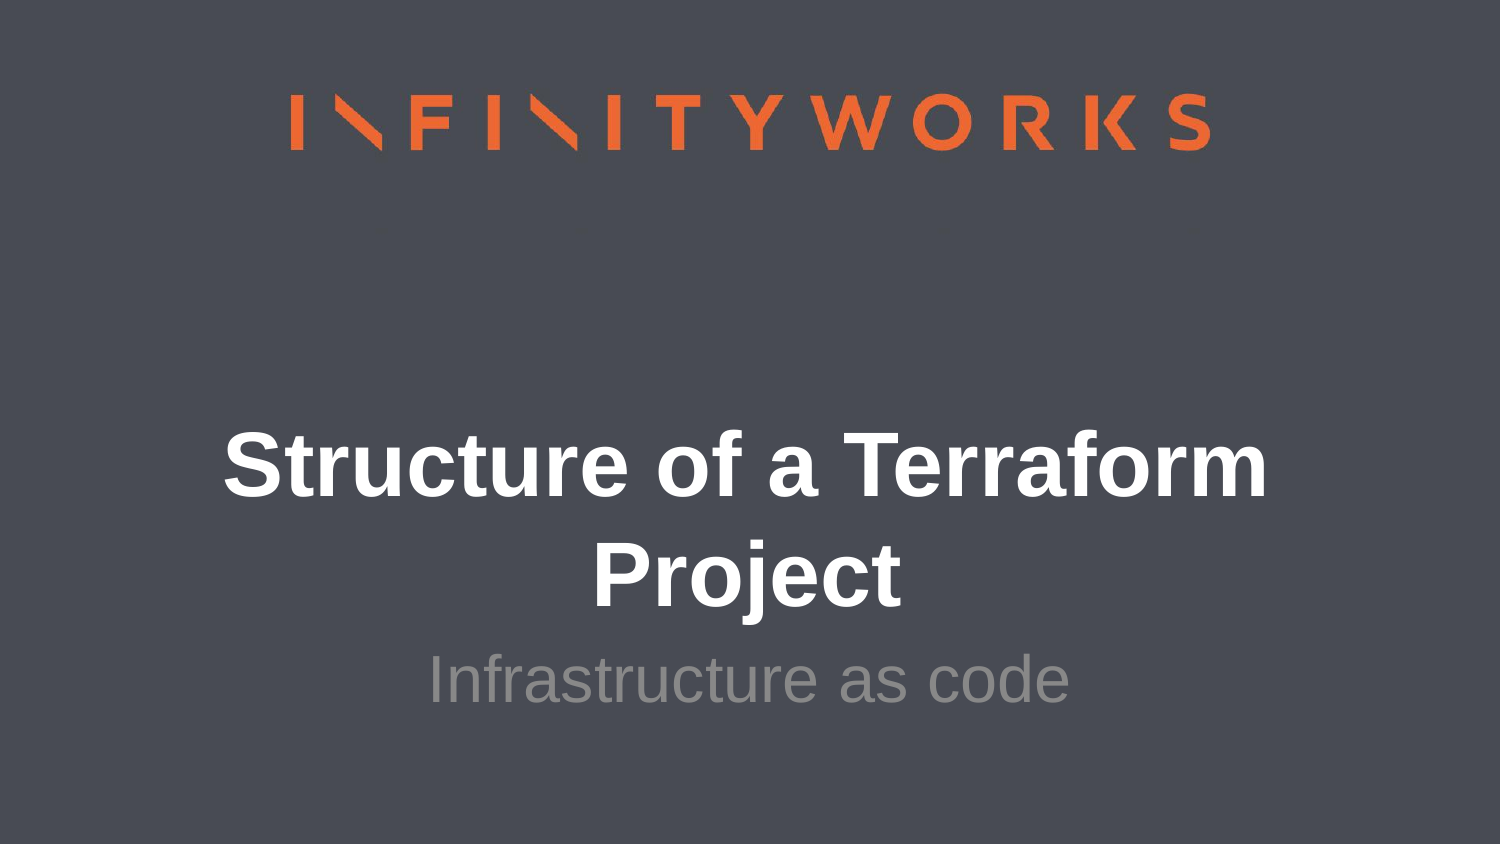

# Structure of a Terraform Project
Infrastructure as code